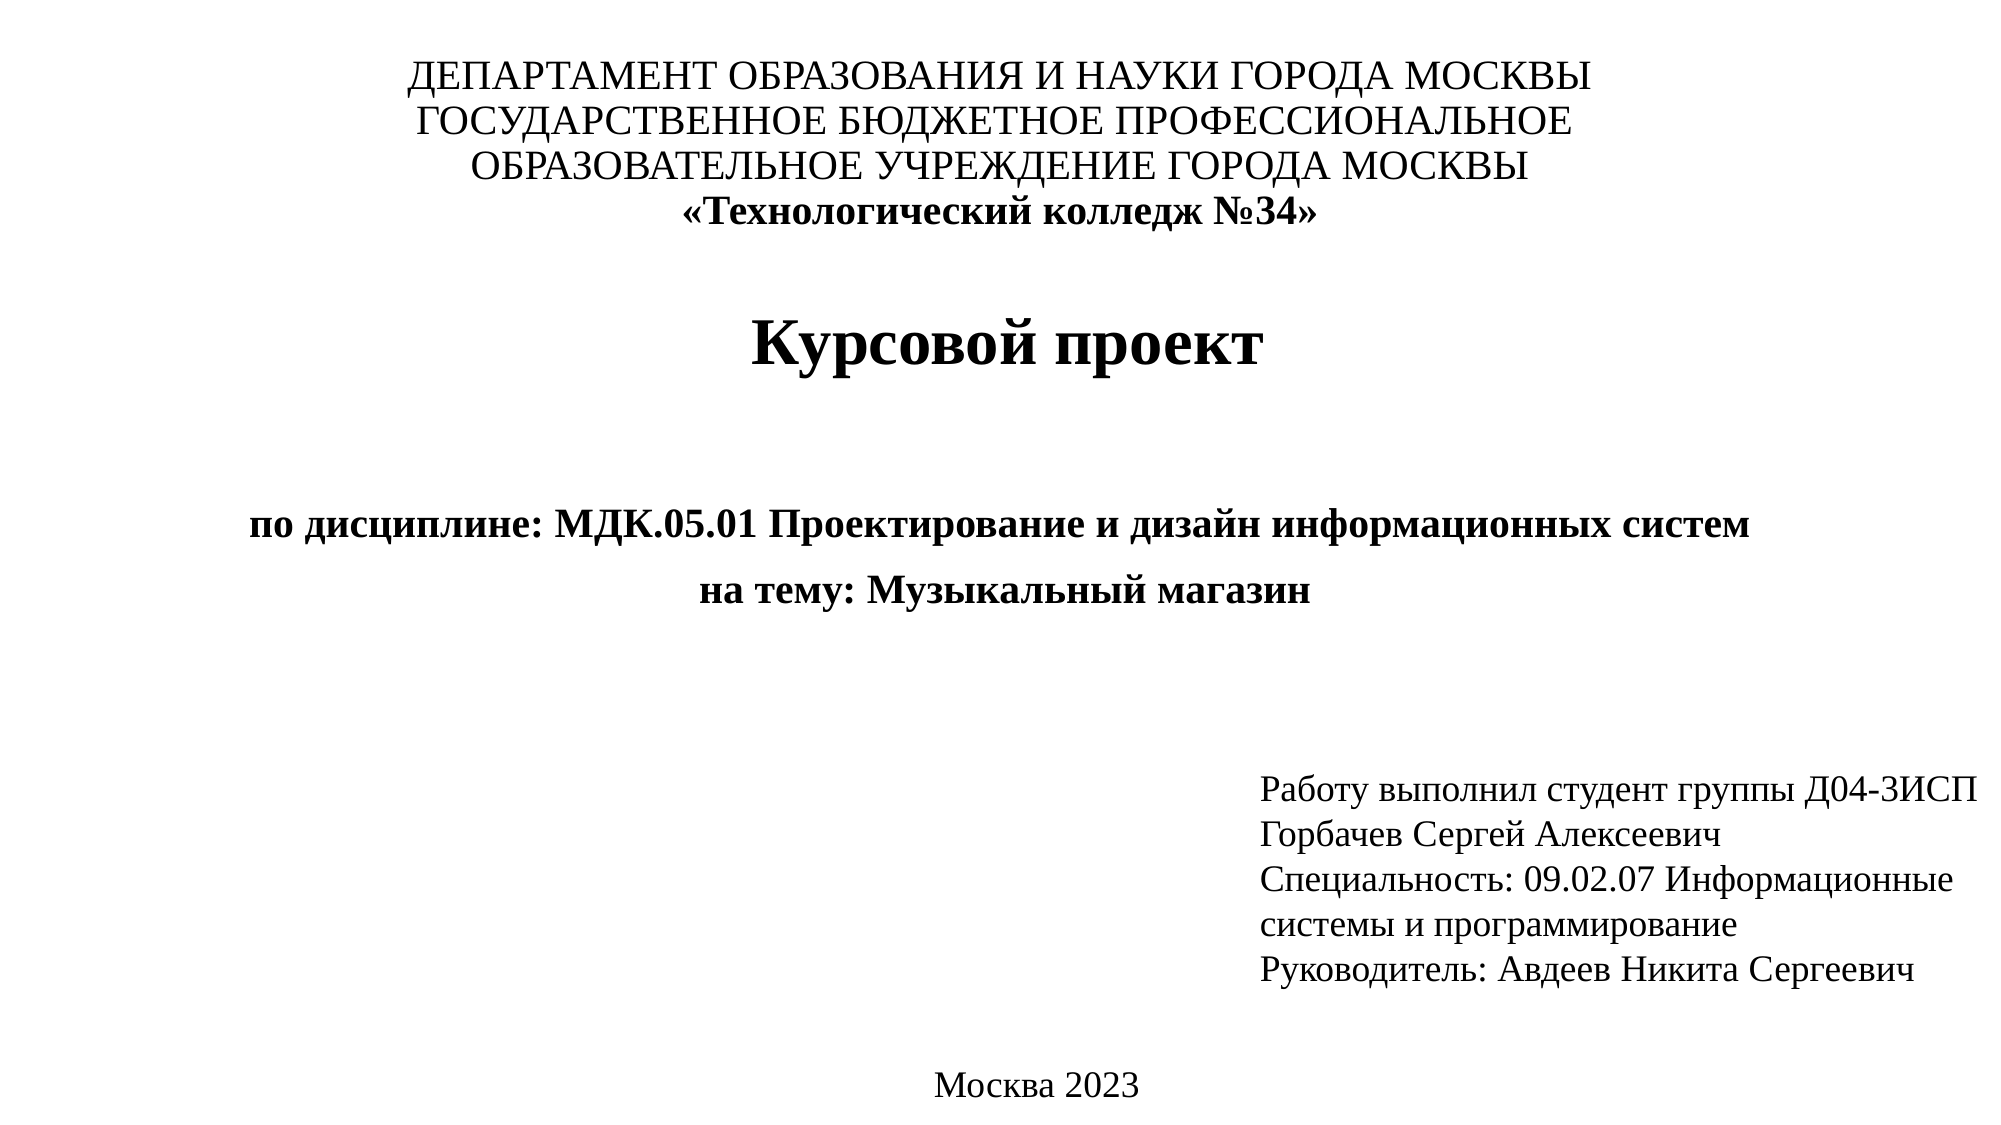

# ДЕПАРТАМЕНТ ОБРАЗОВАНИЯ И НАУКИ ГОРОДА МОСКВЫ ГОСУДАРСТВЕННОЕ БЮДЖЕТНОЕ ПРОФЕССИОНАЛЬНОЕ ОБРАЗОВАТЕЛЬНОЕ УЧРЕЖДЕНИЕ ГОРОДА МОСКВЫ «Технологический колледж №34»
 Курсовой проект

 по дисциплине: МДК.05.01 Проектирование и дизайн информационных систем
 на тему: Музыкальный магазин

Работу выполнил студент группы Д04-3ИСП
Горбачев Сергей Алексеевич
Специальность: 09.02.07 Информационные системы и программирование
Руководитель: Авдеев Никита Сергеевич
Москва 2023